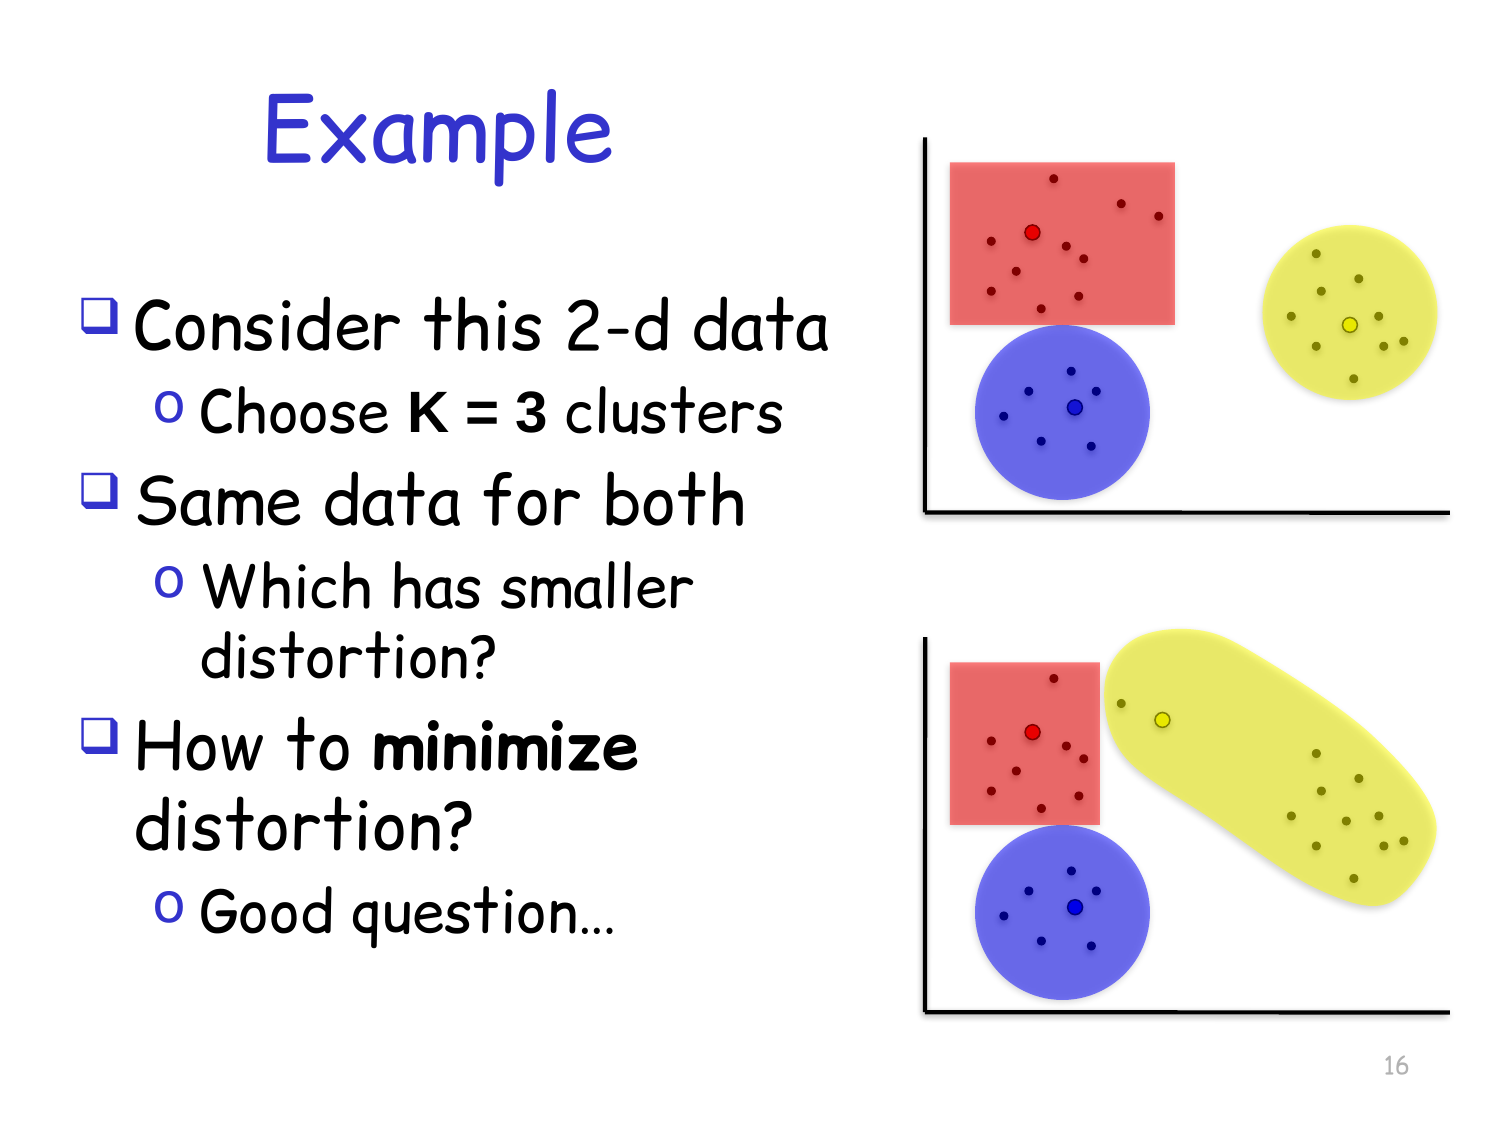

# Example

Consider this 2-d data
Choose K = 3 clusters
Same data for both
Which has smaller distortion?
How to minimize distortion?
Good question…

16